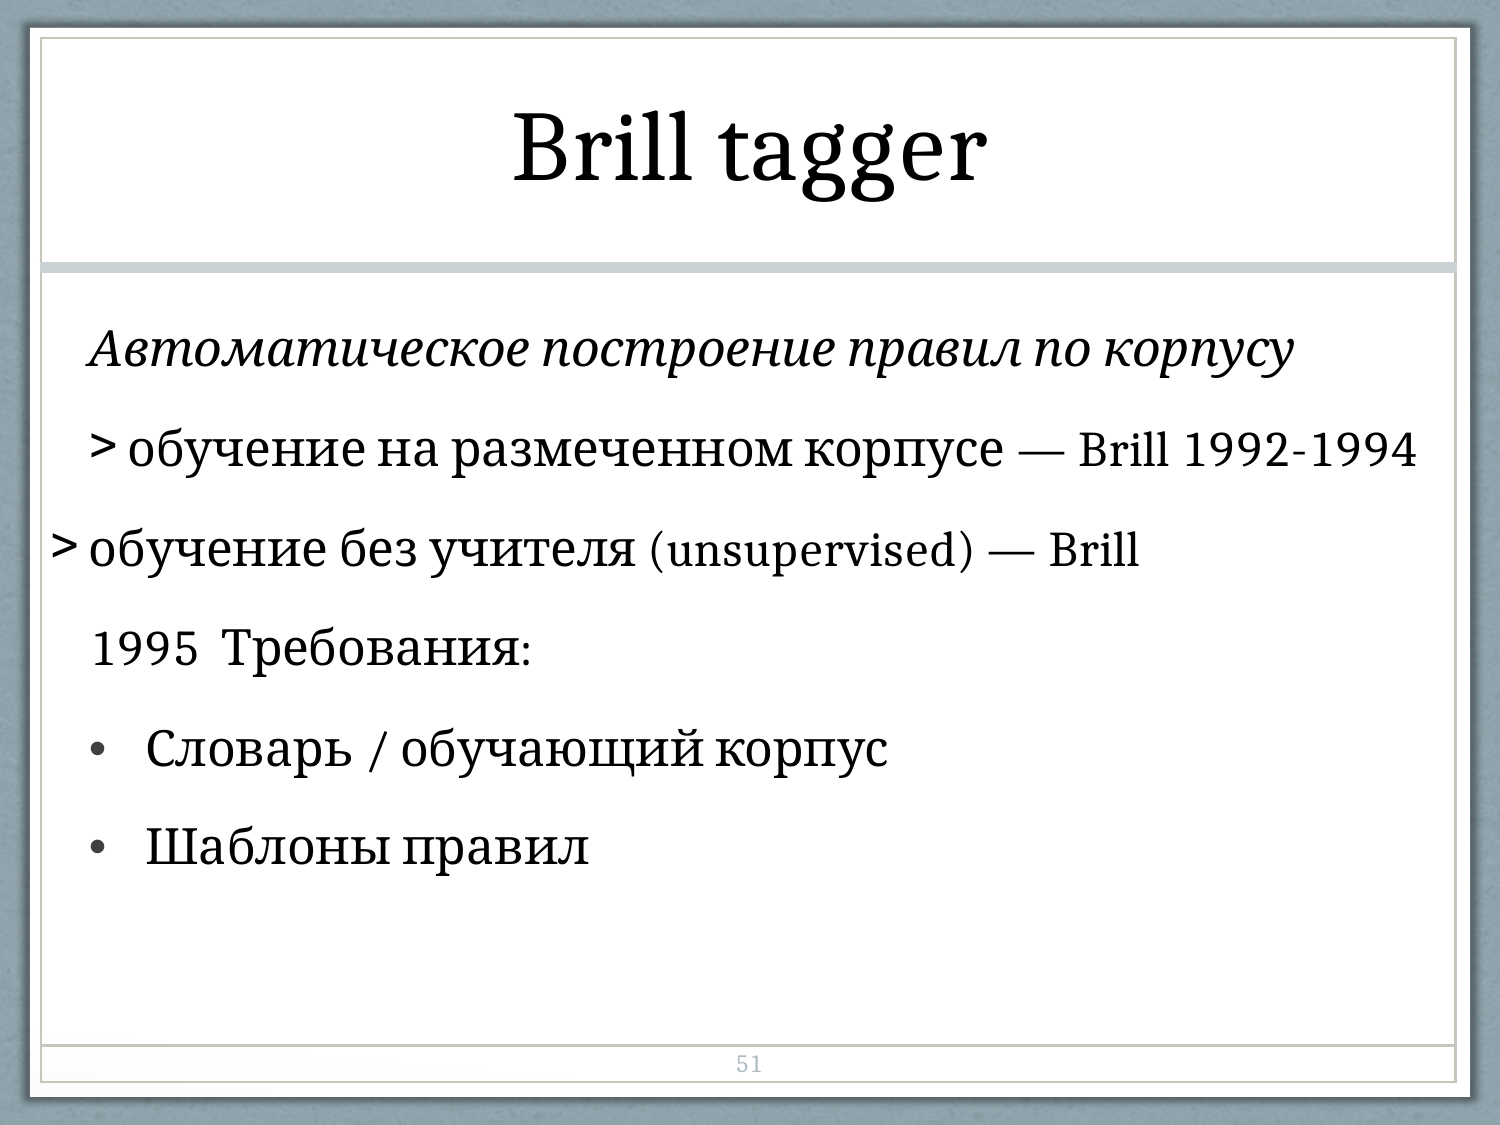

| Brill tagger |
| --- |
| Автоматическое построение правил по корпусу обучение на размеченном корпусе — Brill 1992-1994 обучение без учителя (unsupervised) — Brill 1995 Требования: Словарь / обучающий корпус Шаблоны правил |
| 51 |